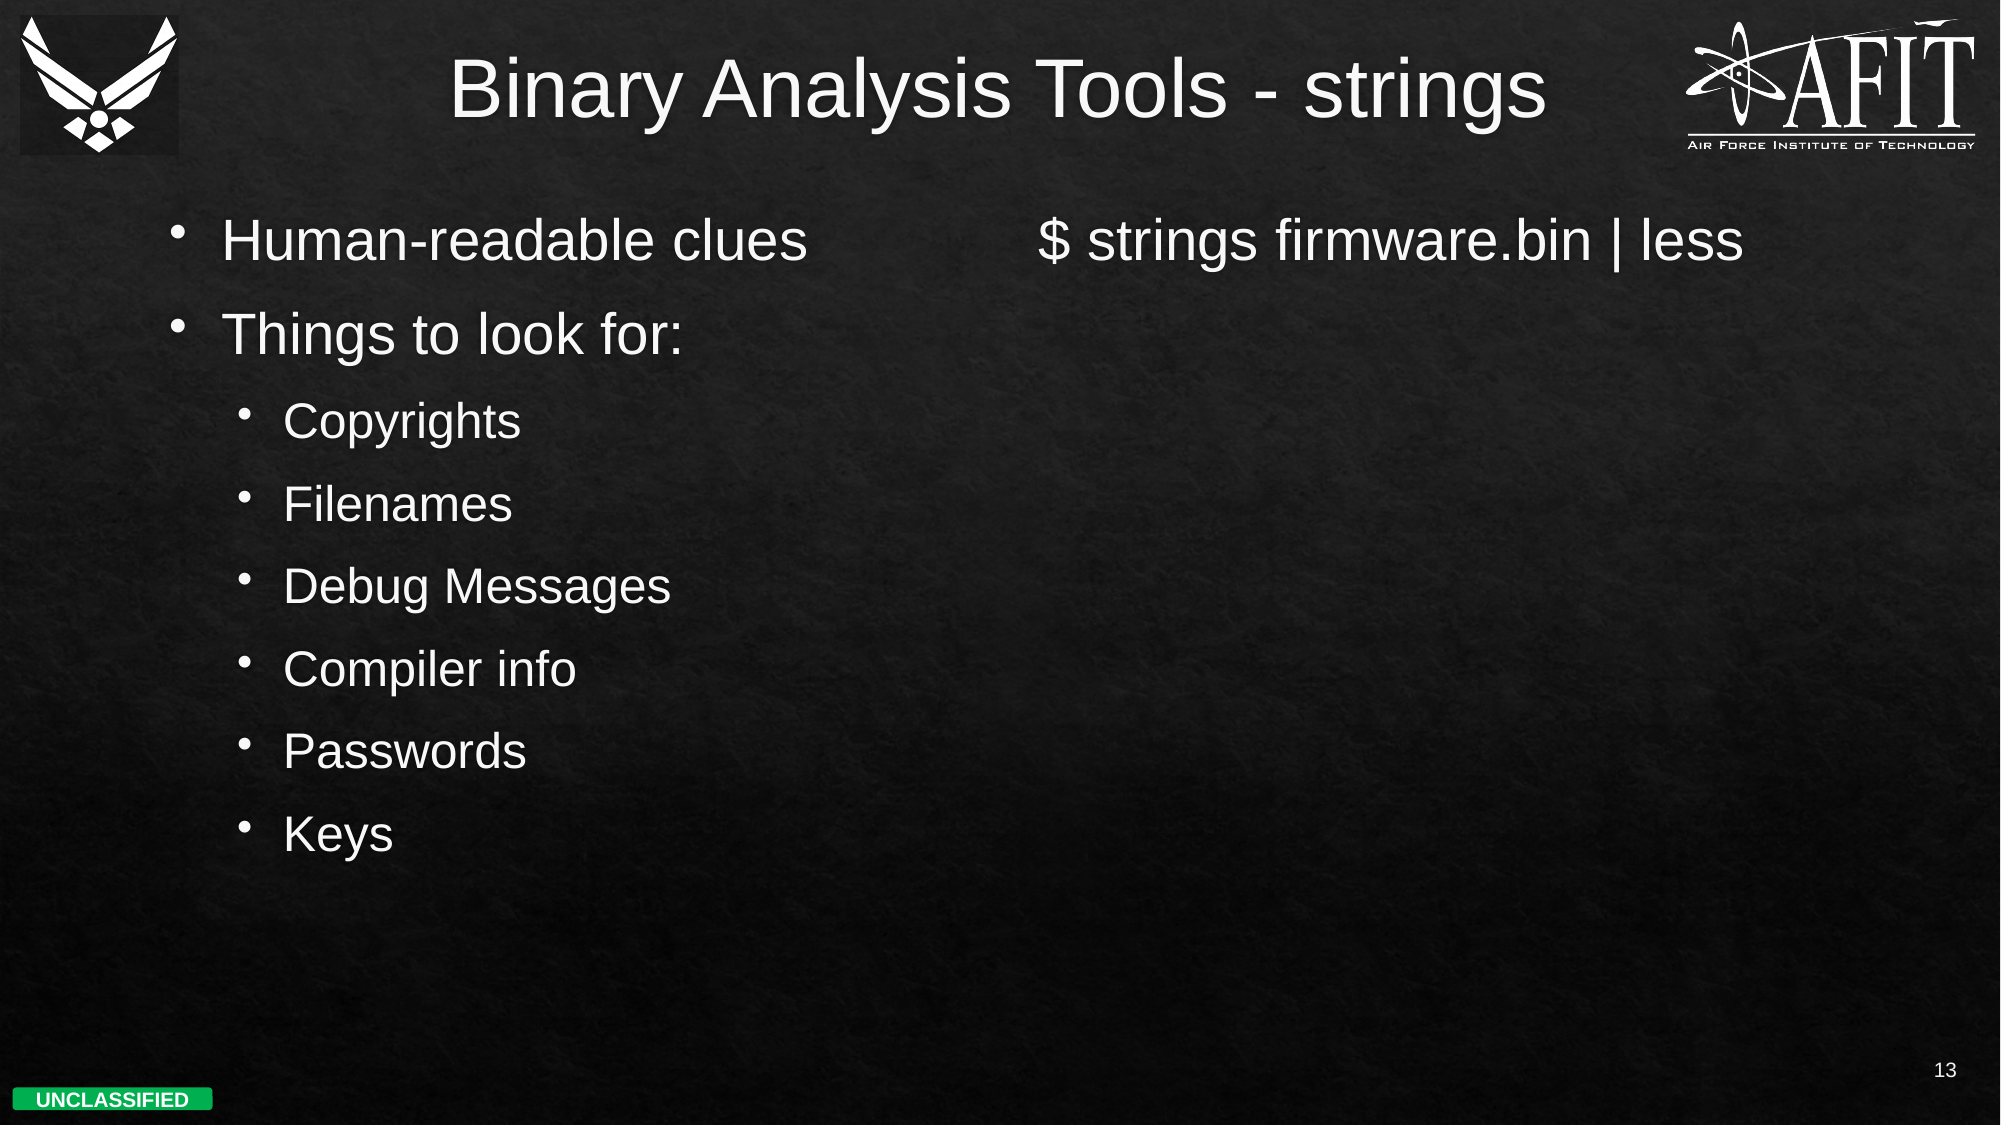

# Binary Analysis Tools - strings
Human-readable clues
Things to look for:
Copyrights
Filenames
Debug Messages
Compiler info
Passwords
Keys
$ strings firmware.bin | less
13